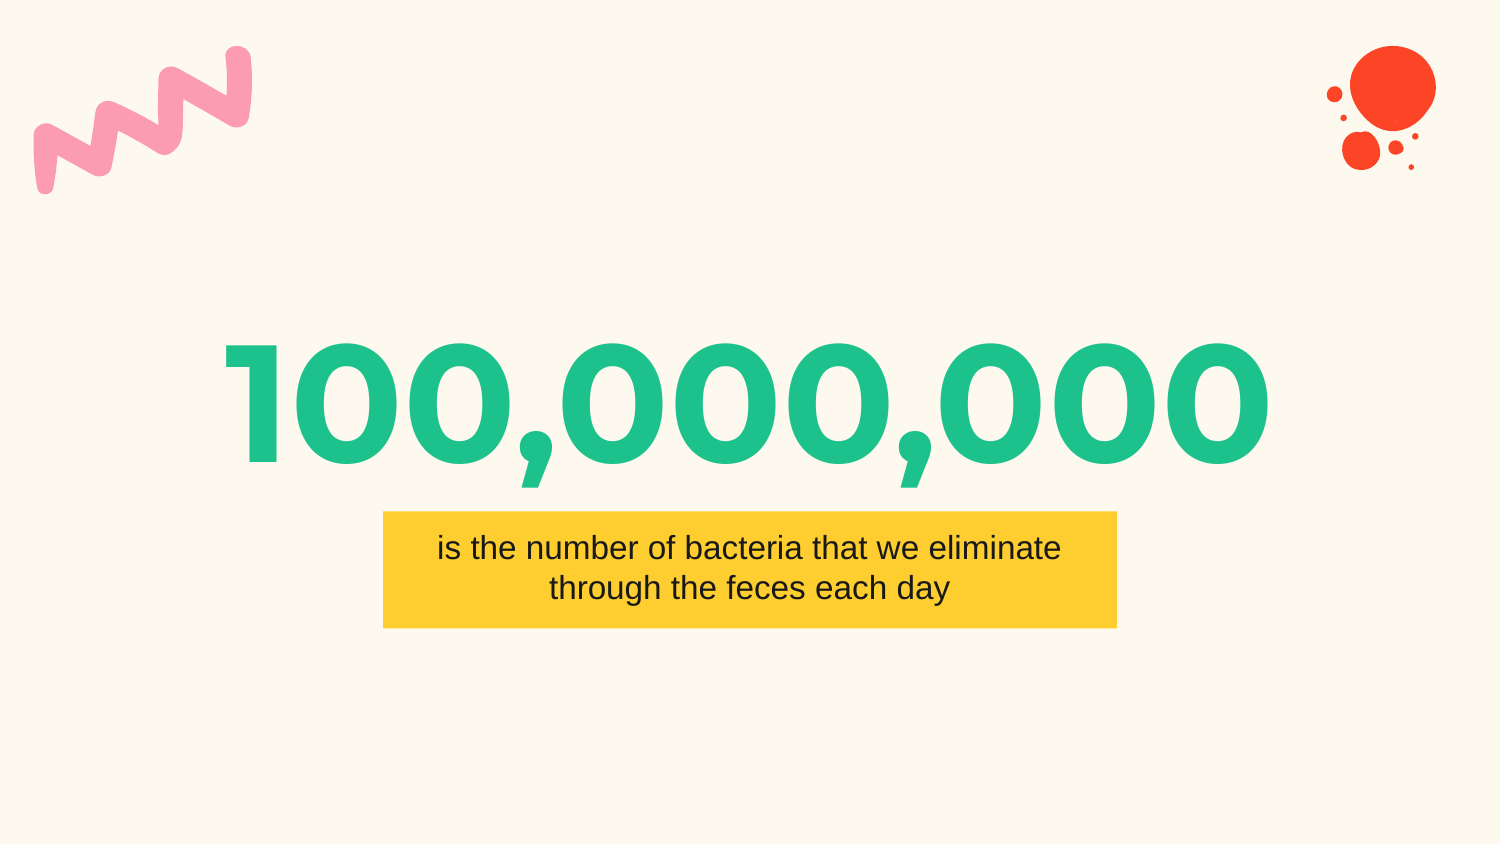

# 100,000,000
is the number of bacteria that we eliminate through the feces each day